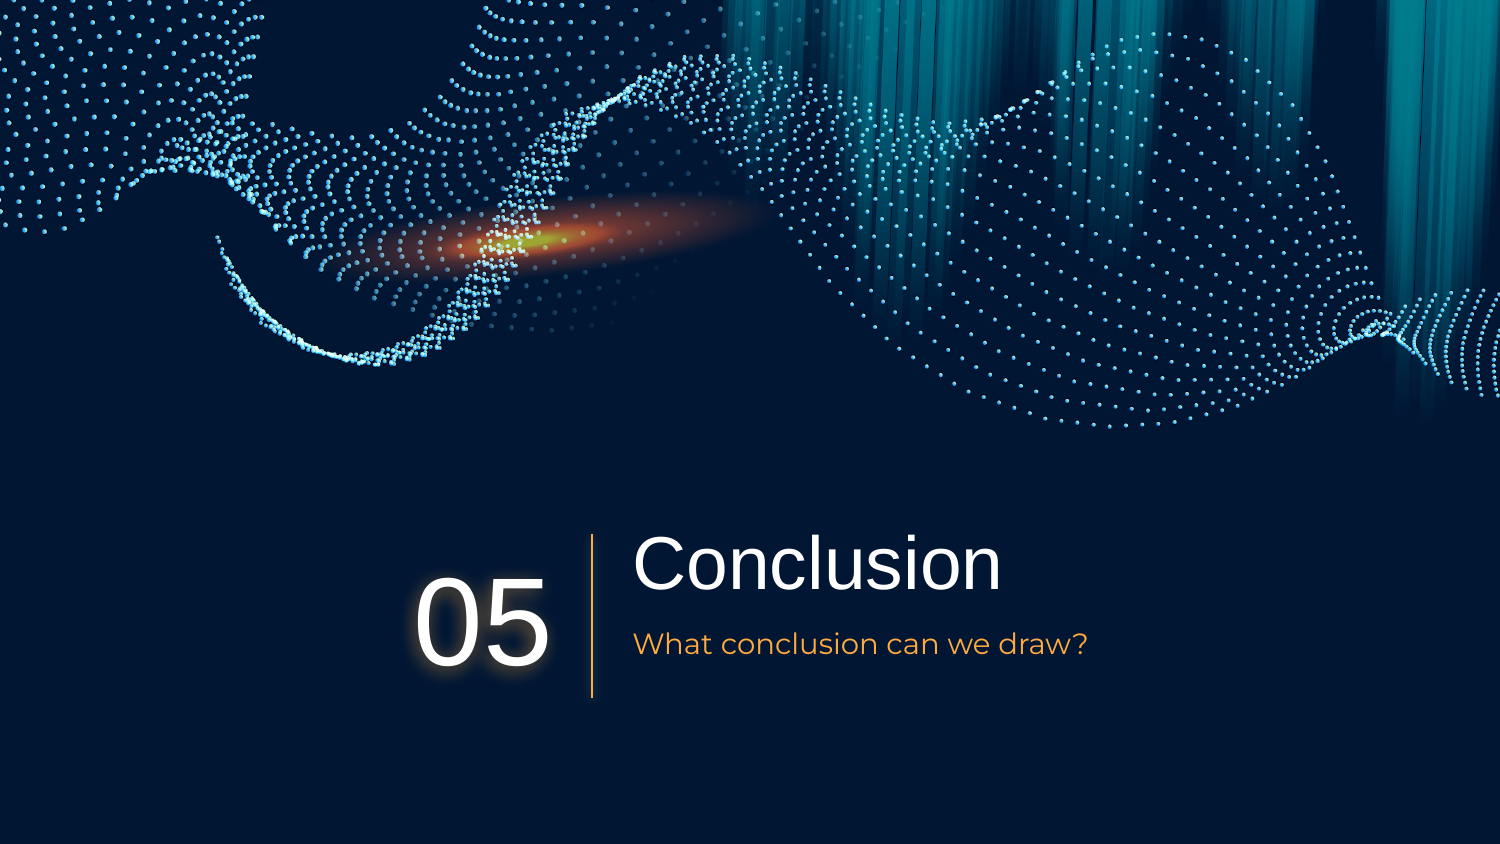

# Conclusion
05
What conclusion can we draw?